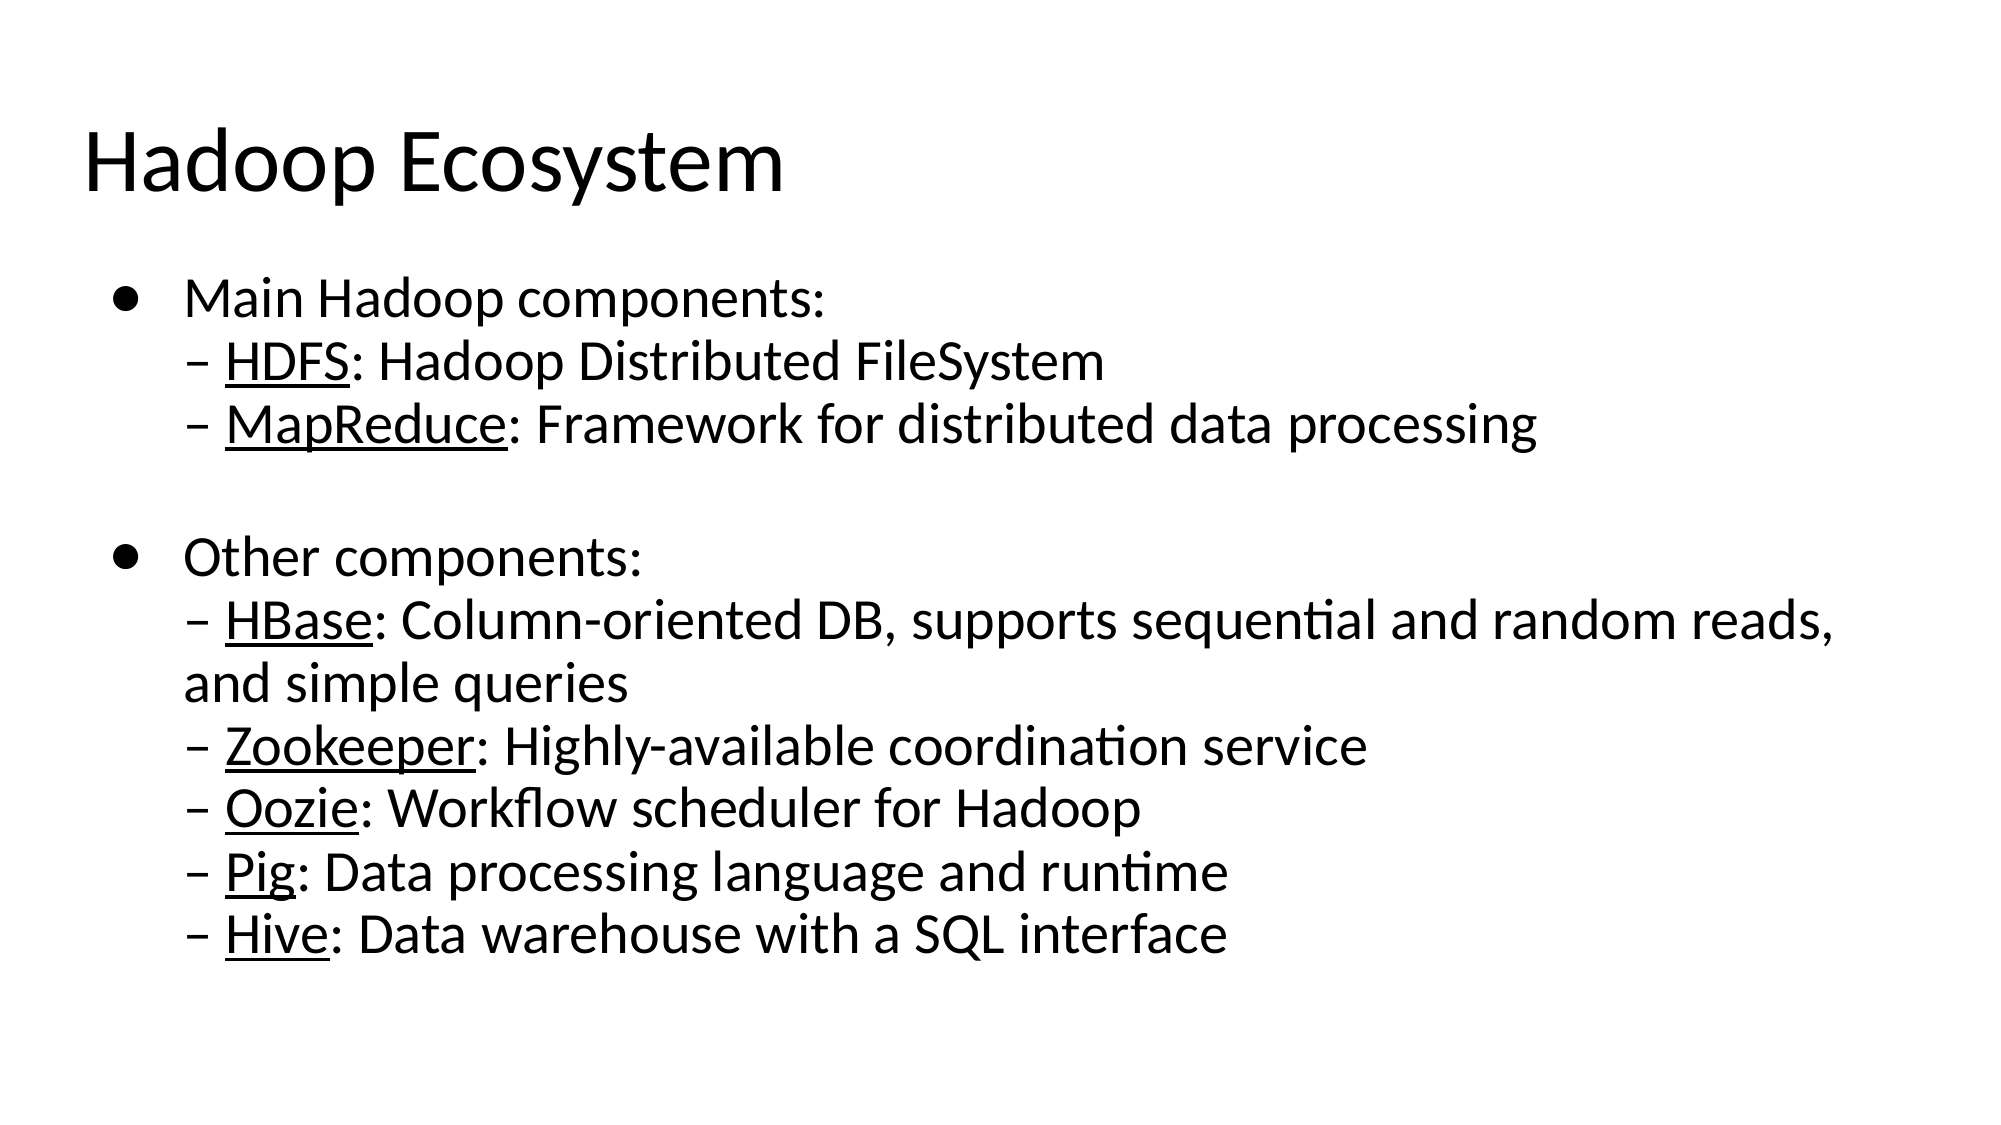

# Hadoop Ecosystem
Main Hadoop components:
– HDFS: Hadoop Distributed FileSystem
– MapReduce: Framework for distributed data processing
Other components:
– HBase: Column-oriented DB, supports sequential and random reads, and simple queries
– Zookeeper: Highly-available coordination service
– Oozie: Workflow scheduler for Hadoop
– Pig: Data processing language and runtime
– Hive: Data warehouse with a SQL interface